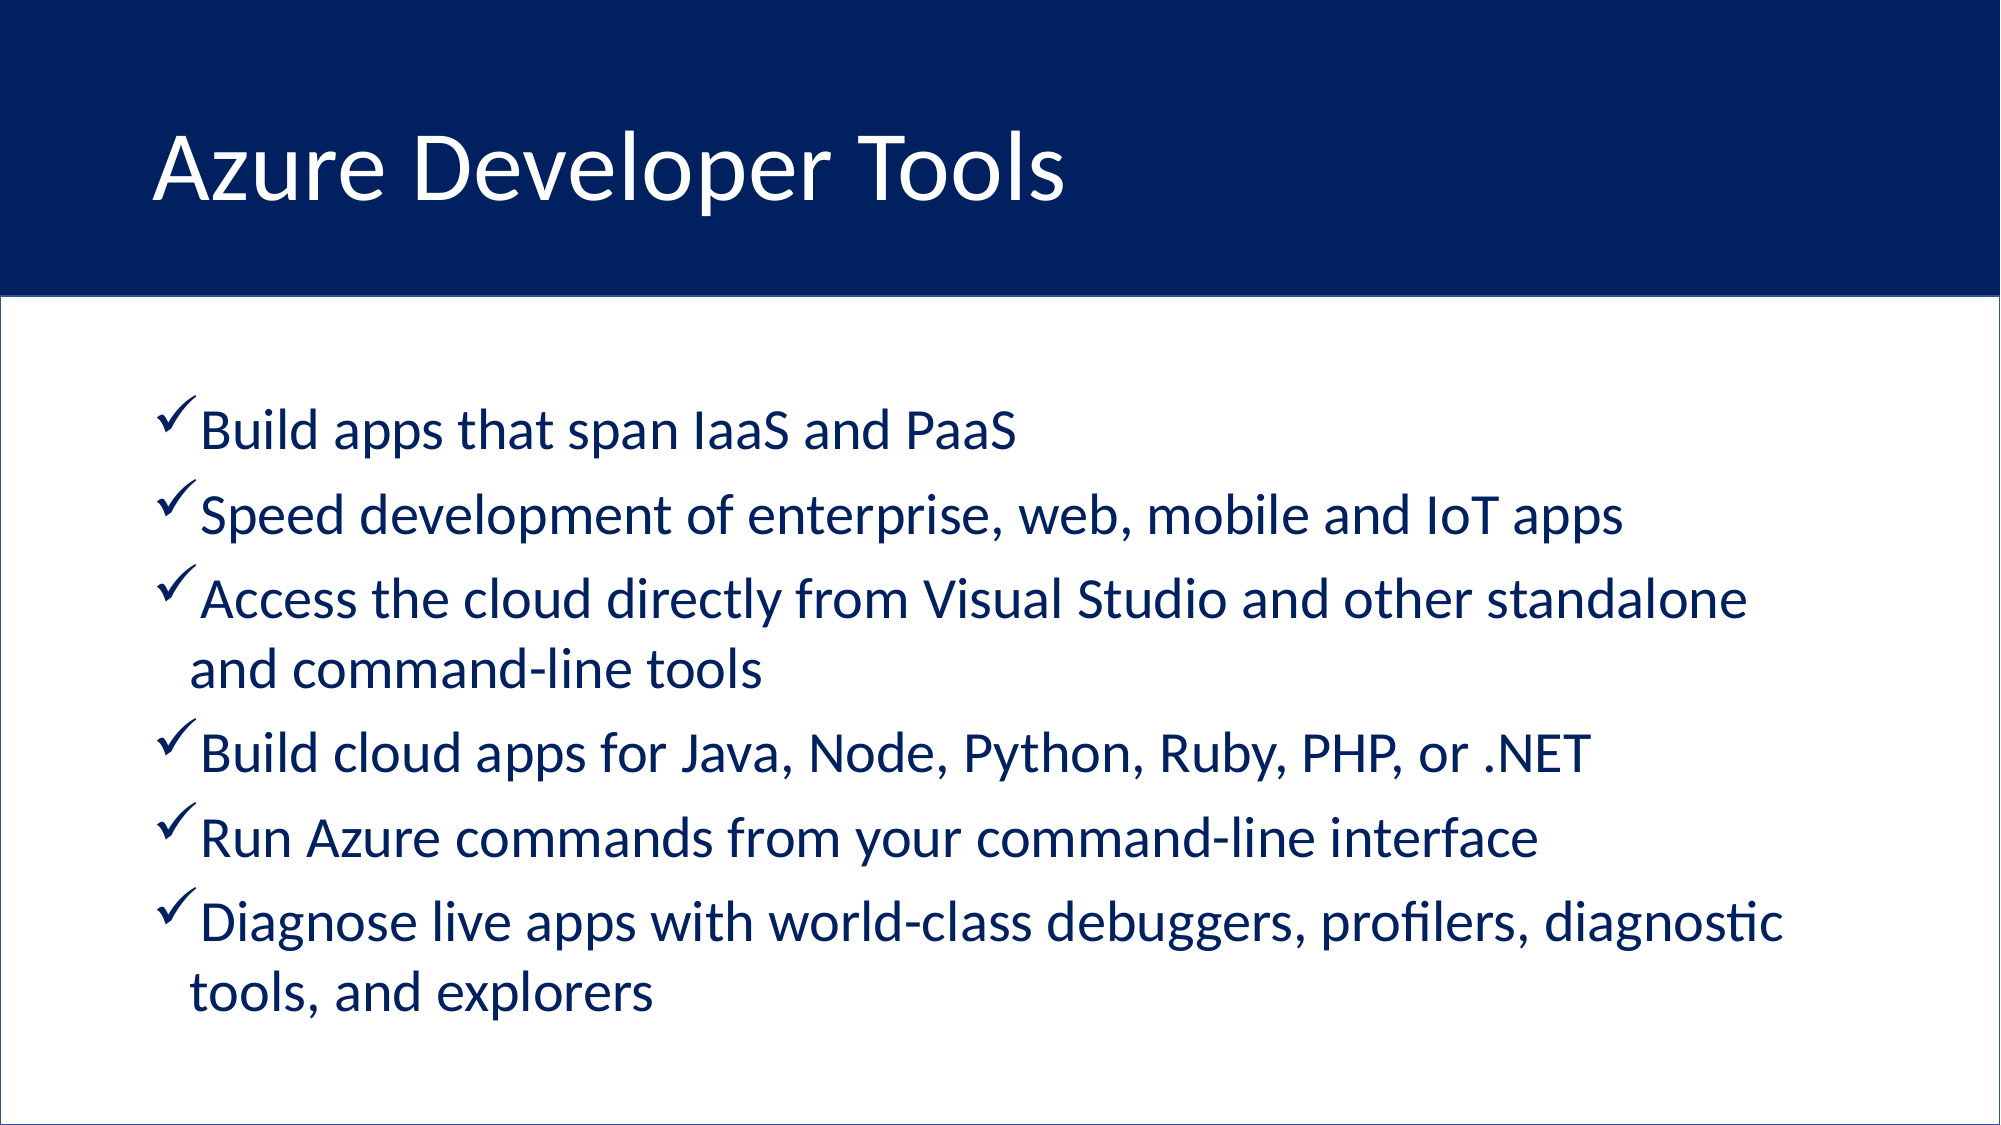

# Azure Developer Tools

Build apps that span IaaS and PaaS
Speed development of enterprise, web, mobile and IoT apps
Access the cloud directly from Visual Studio and other standalone and command-line tools
Build cloud apps for Java, Node, Python, Ruby, PHP, or .NET
Run Azure commands from your command-line interface
Diagnose live apps with world-class debuggers, profilers, diagnostic tools, and explorers